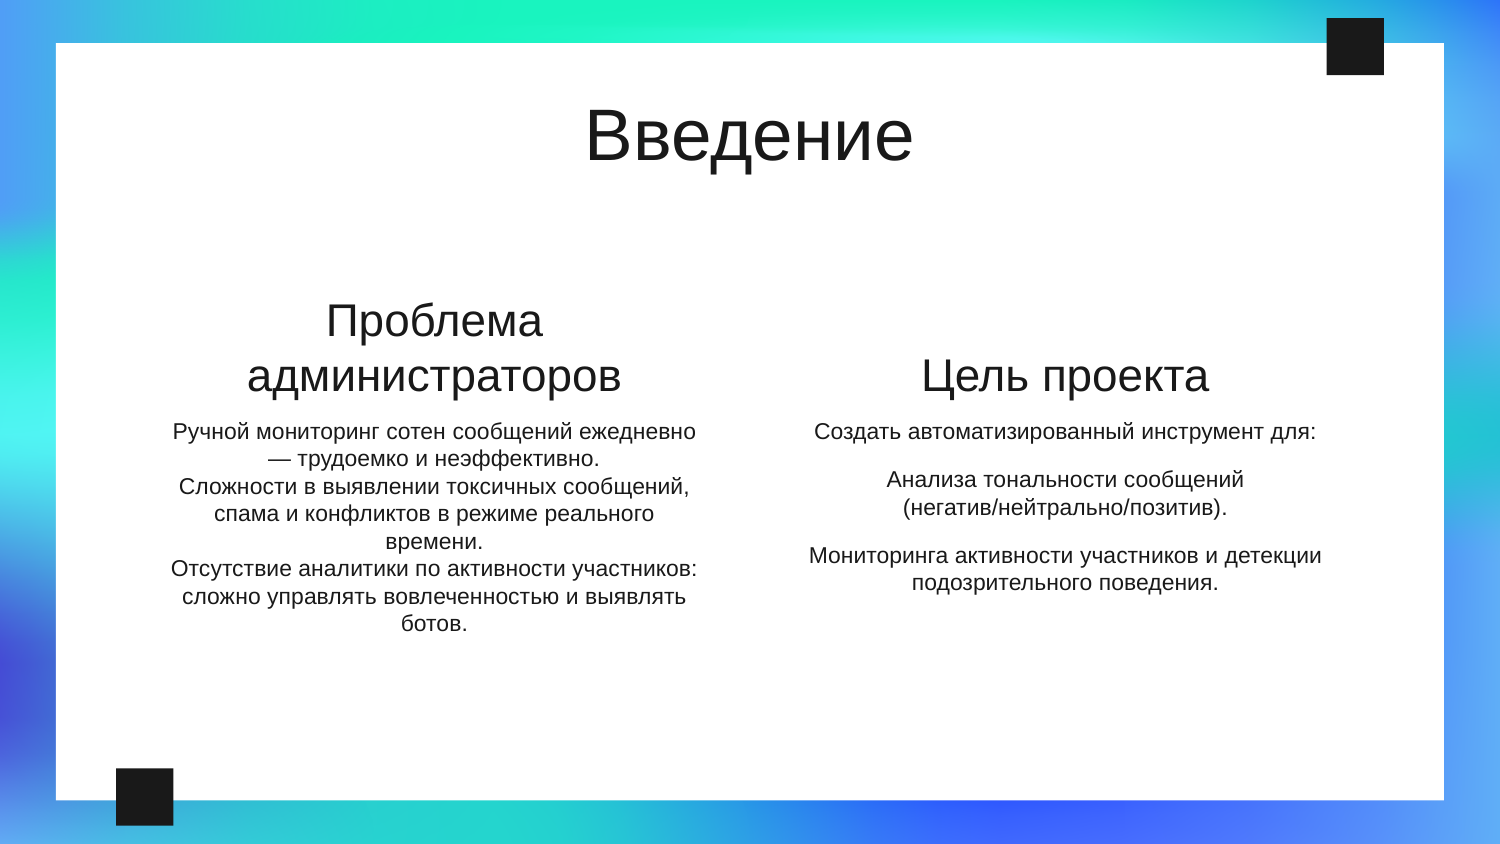

# Введение
Проблема администраторов
Цель проекта
Ручной мониторинг сотен сообщений ежедневно — трудоемко и неэффективно.
Сложности в выявлении токсичных сообщений, спама и конфликтов в режиме реального времени.
Отсутствие аналитики по активности участников: сложно управлять вовлеченностью и выявлять ботов.

Создать автоматизированный инструмент для:
Анализа тональности сообщений (негатив/нейтрально/позитив).
Мониторинга активности участников и детекции подозрительного поведения.